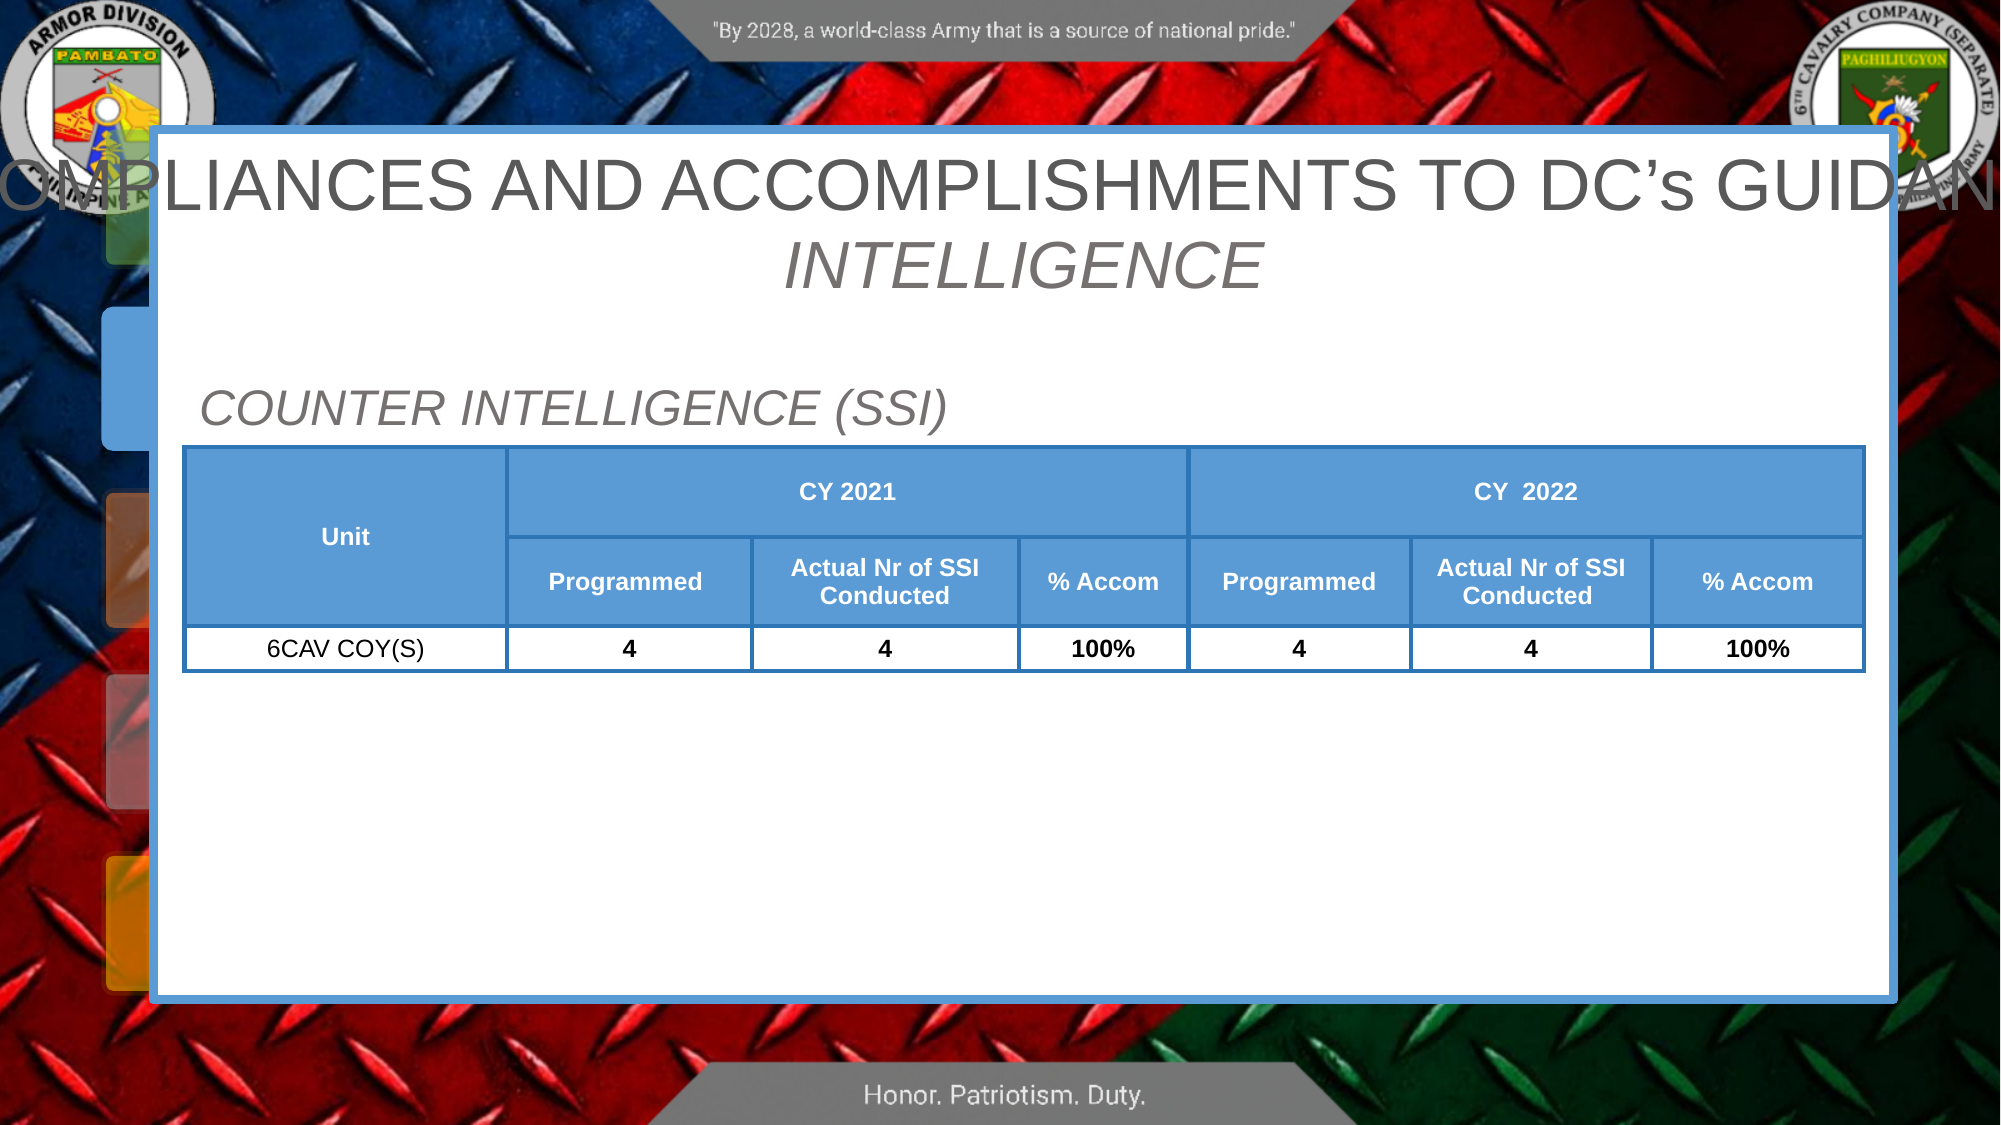

COMPLIANCES AND ACCOMPLISHMENTS TO DC’s GUIDANCE

INTELLIGENCE

COUNTER INTELLIGENCE (SSI)
| Unit | CY 2021 |  |  | CY 2022 |  |  |
| --- | --- | --- | --- | --- | --- | --- |
|  | Programmed | Actual Nr of SSI Conducted | % Accom | Programmed | Actual Nr of SSI Conducted | % Accom |
| 6CAV COY(S) | 4 | 4 | 100% | 4 | 4 | 100% |